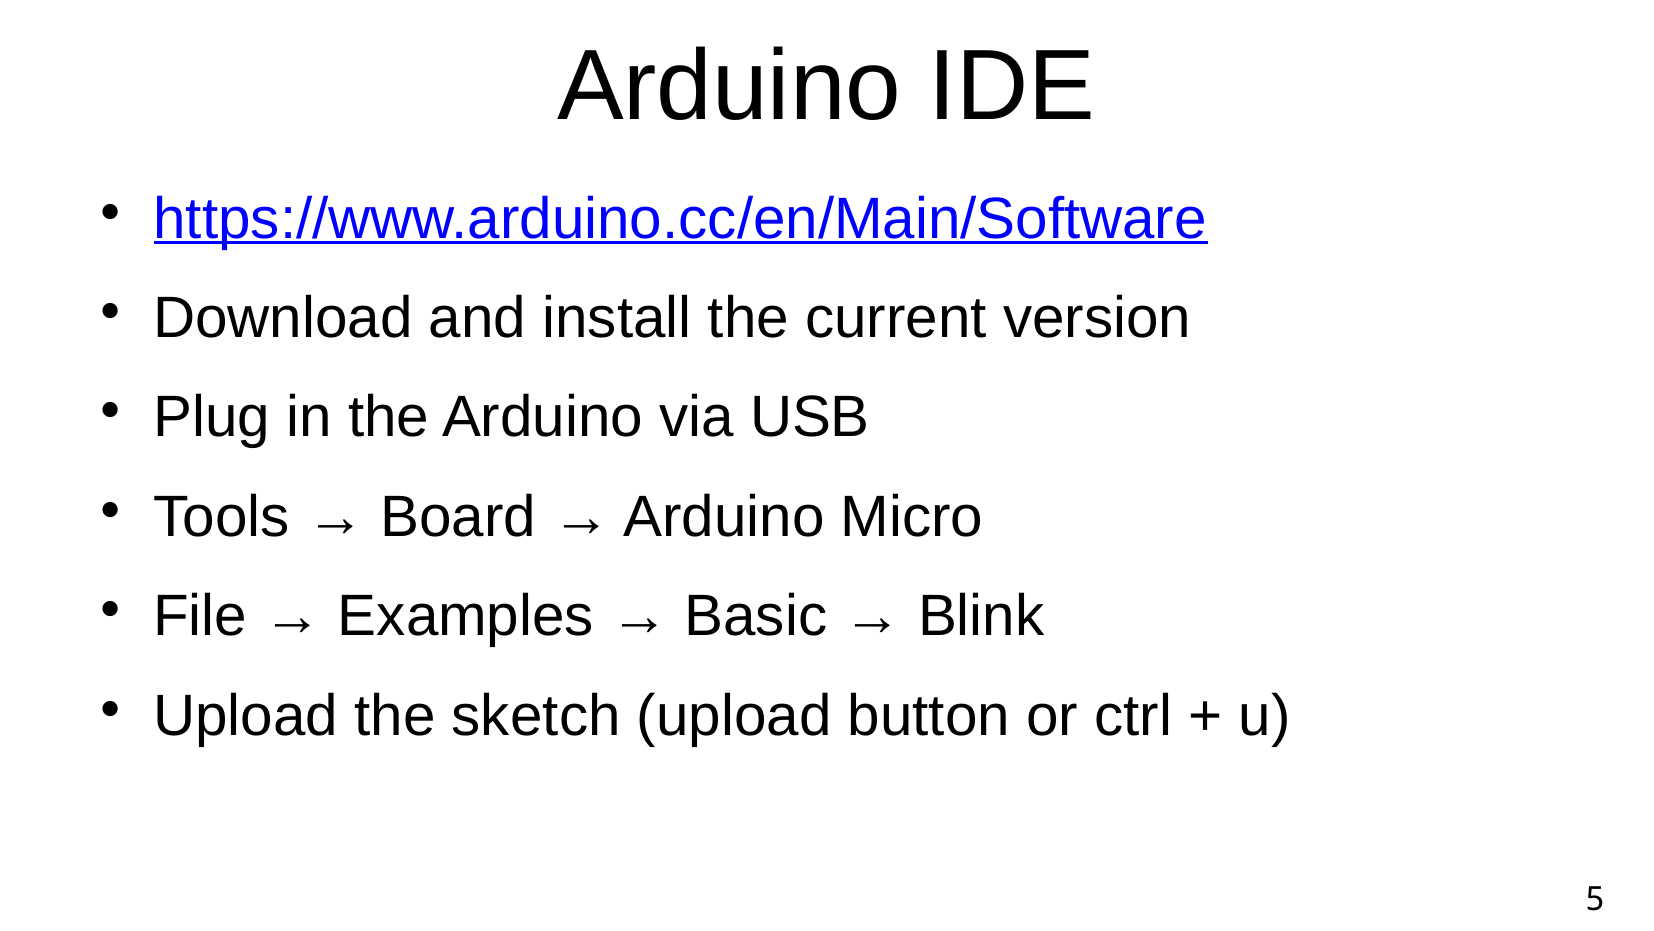

Arduino IDE
https://www.arduino.cc/en/Main/Software
Download and install the current version
Plug in the Arduino via USB
Tools → Board → Arduino Micro
File → Examples → Basic → Blink
Upload the sketch (upload button or ctrl + u)